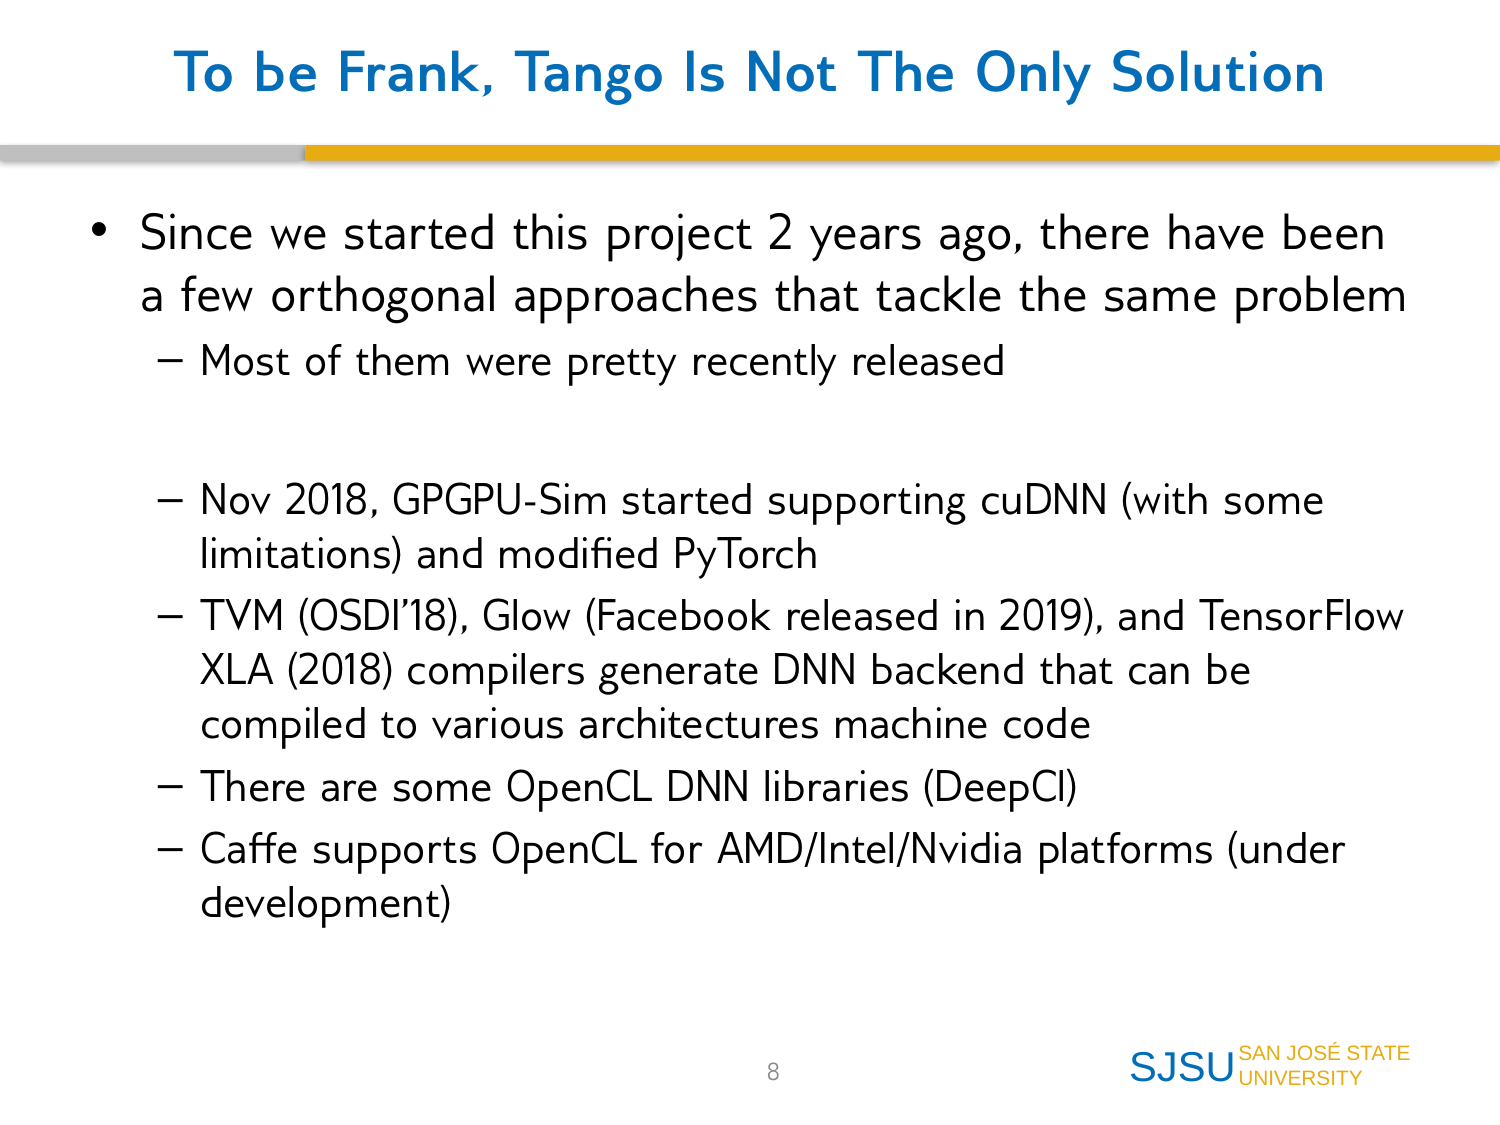

# To be Frank, Tango Is Not The Only Solution
Since we started this project 2 years ago, there have been a few orthogonal approaches that tackle the same problem
Most of them were pretty recently released

Nov 2018, GPGPU-Sim started supporting cuDNN (with some limitations) and modified PyTorch
TVM (OSDI’18), Glow (Facebook released in 2019), and TensorFlow XLA (2018) compilers generate DNN backend that can be compiled to various architectures machine code
There are some OpenCL DNN libraries (DeepCl)
Caffe supports OpenCL for AMD/Intel/Nvidia platforms (under development)

8